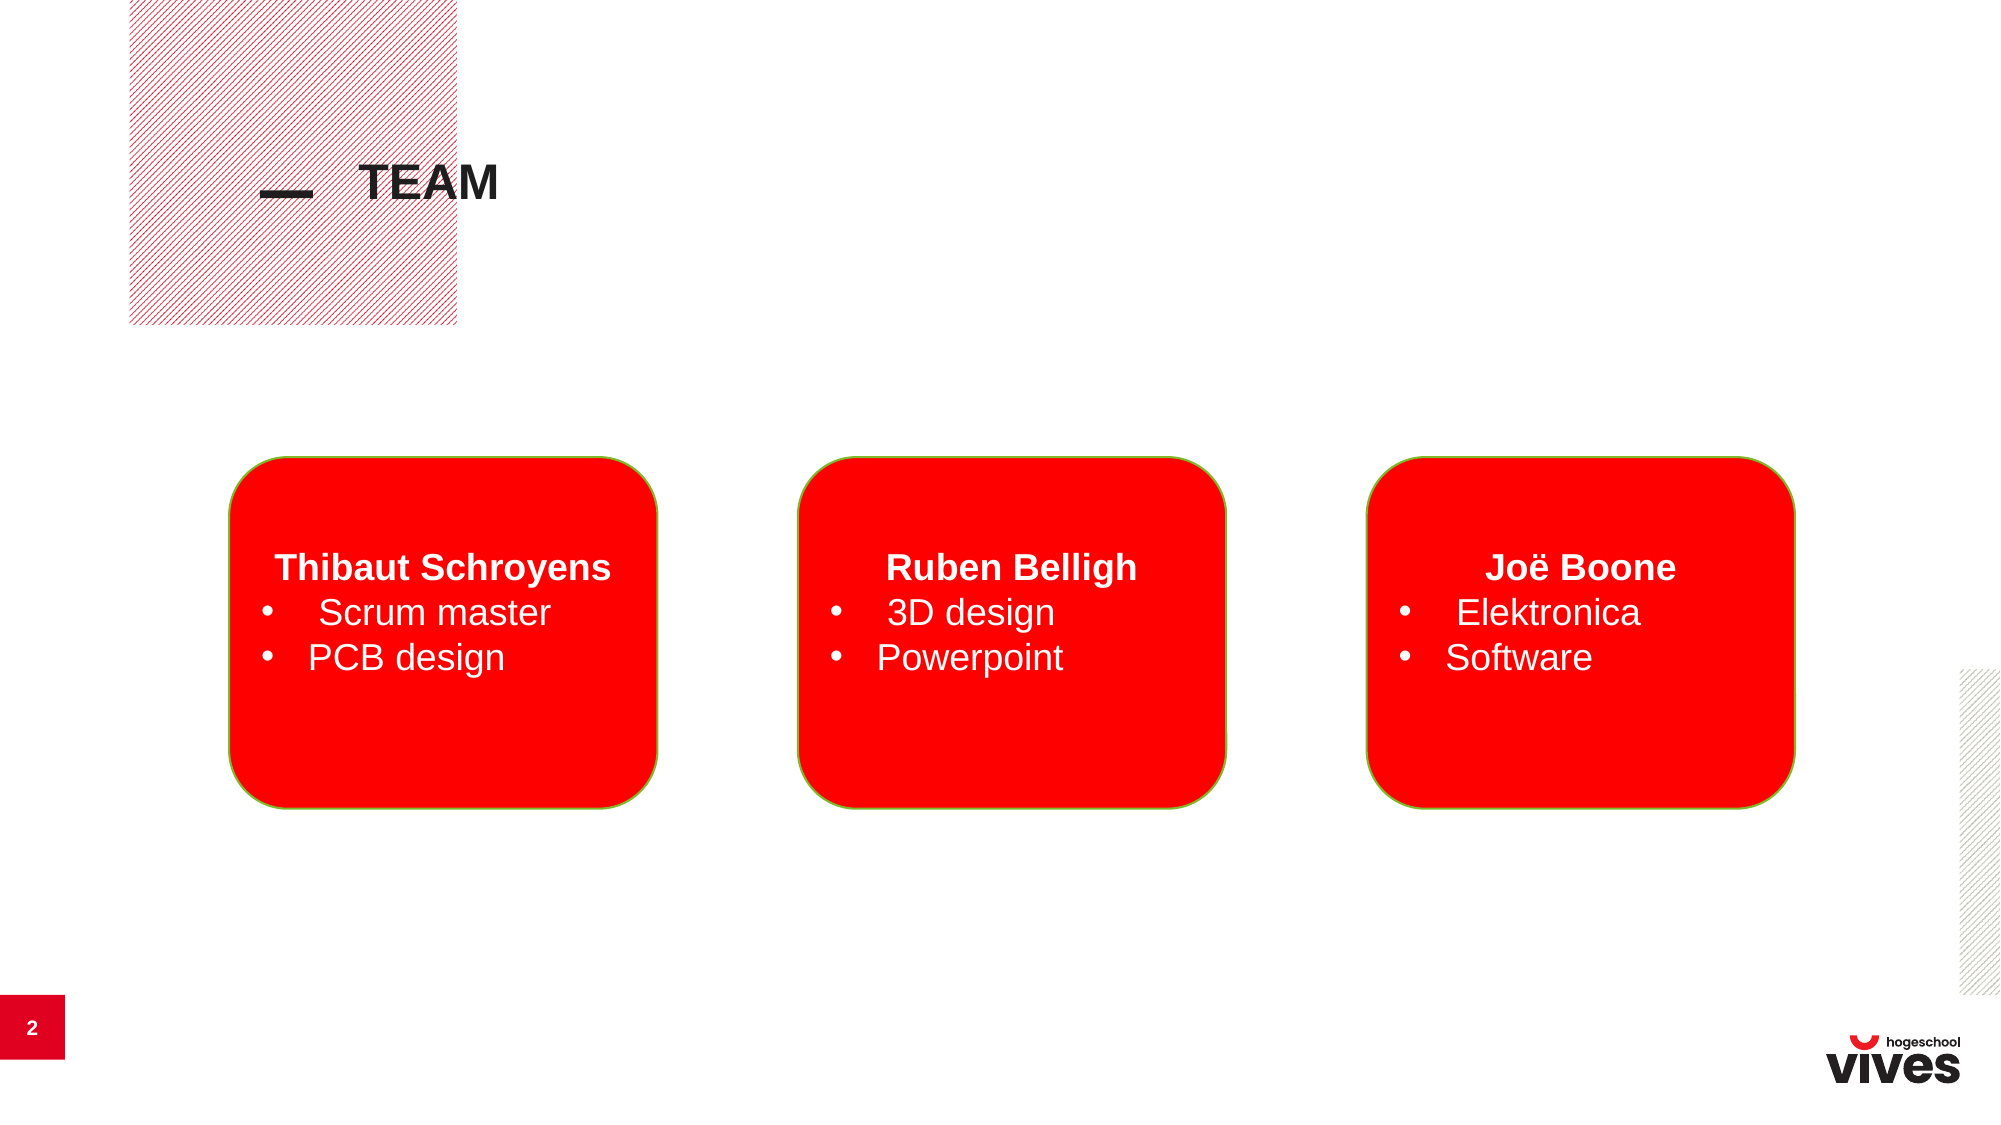

# TEAM

Ruben Belligh
 3D design
Powerpoint

Joë Boone
 Elektronica
Software

Thibaut Schroyens
 Scrum master
PCB design